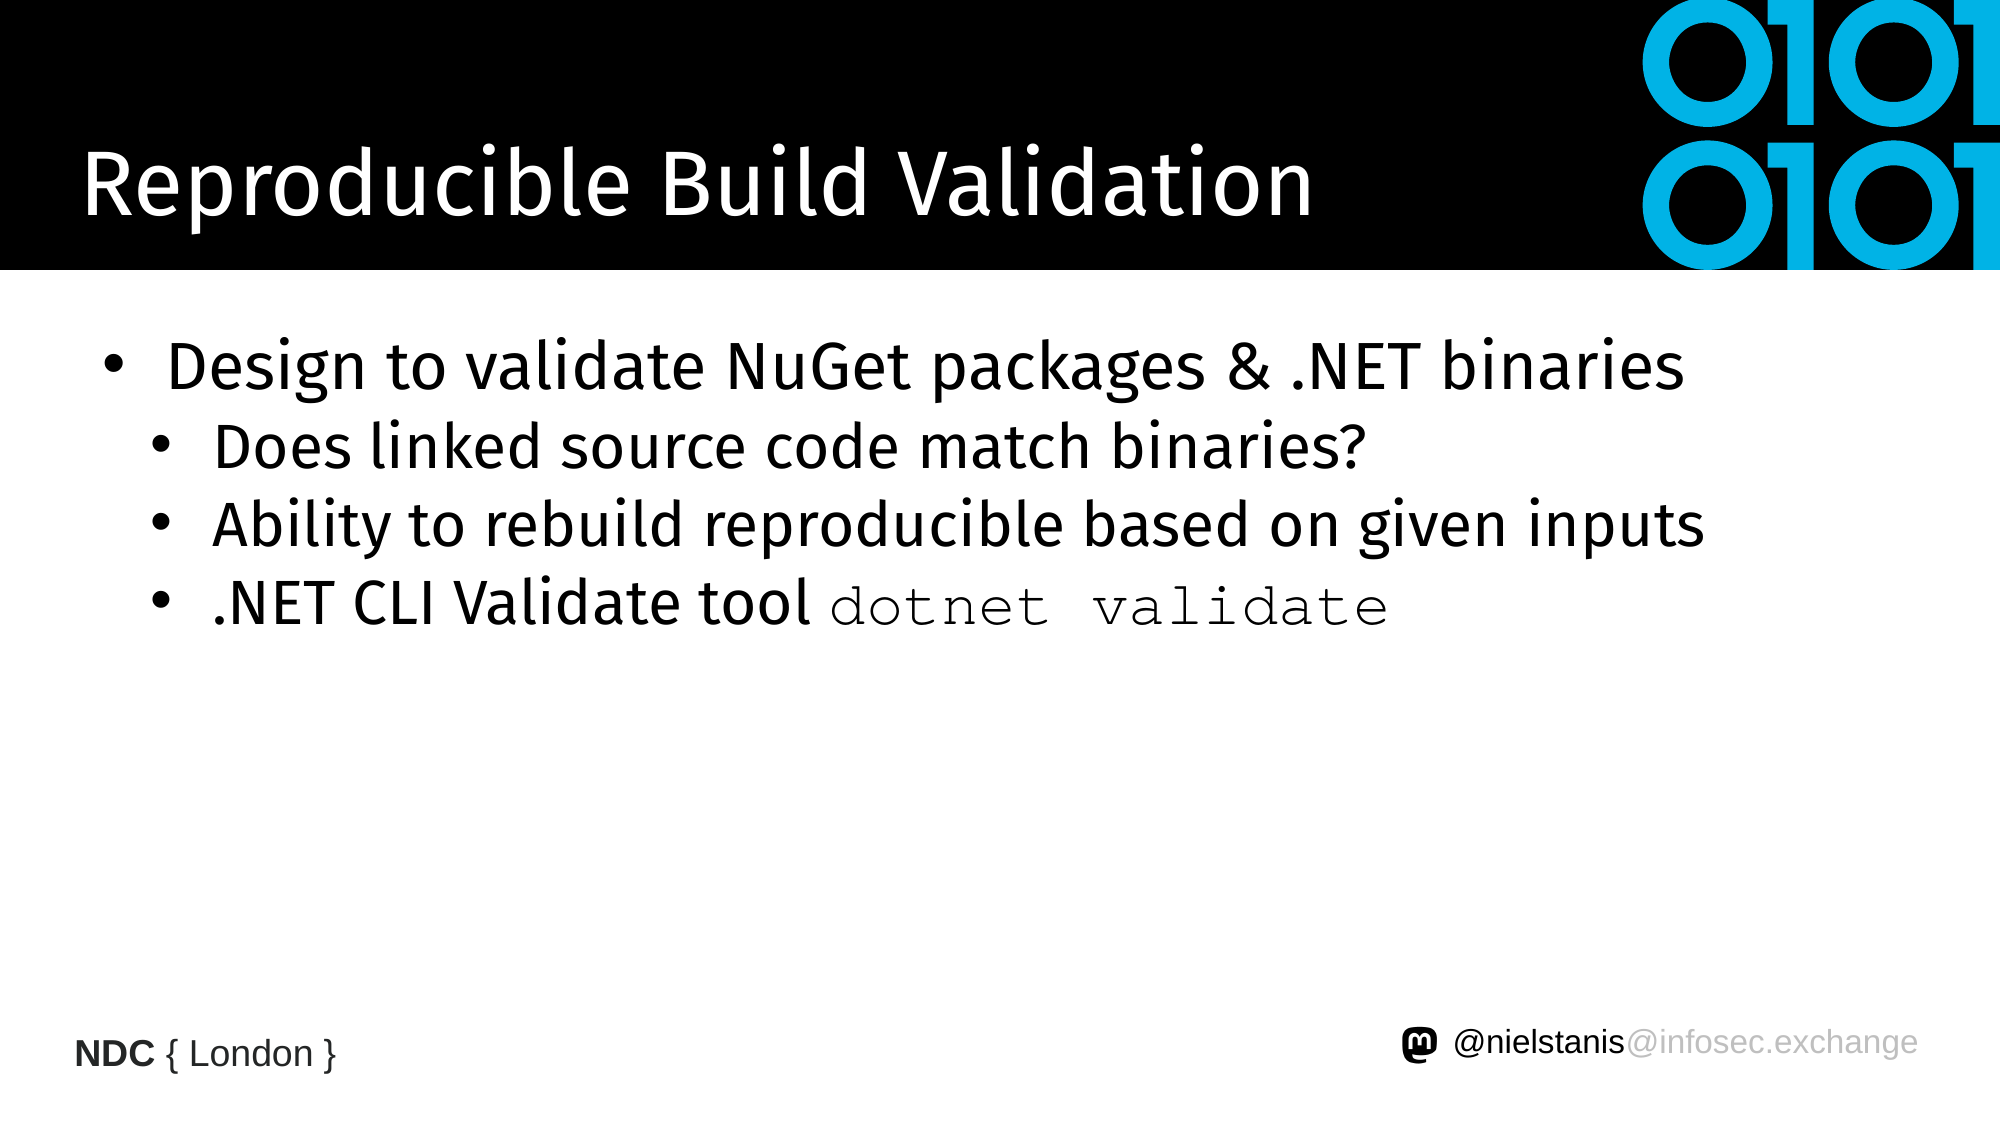

# Reproducible Build Validation
Design to validate NuGet packages & .NET binaries
Does linked source code match binaries?
Ability to rebuild reproducible based on given inputs
.NET CLI Validate tool dotnet validate